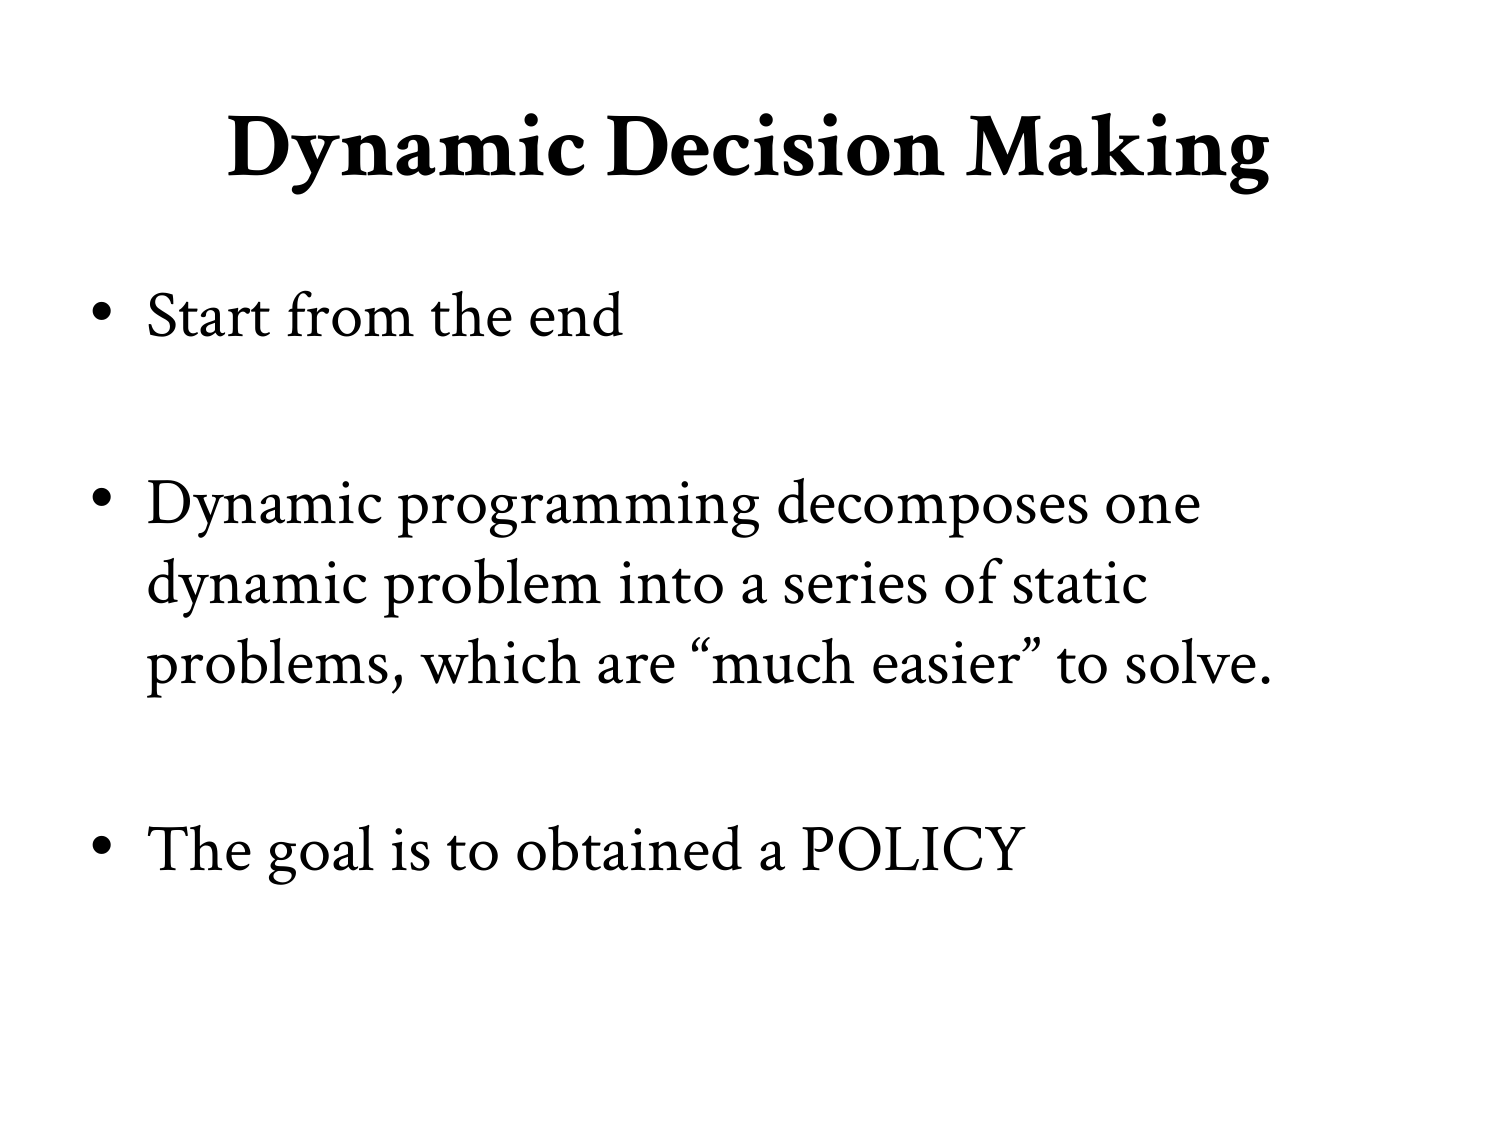

# Dynamic Decision Making
Start from the end

Dynamic programming decomposes one dynamic problem into a series of static problems, which are “much easier” to solve.

The goal is to obtained a POLICY